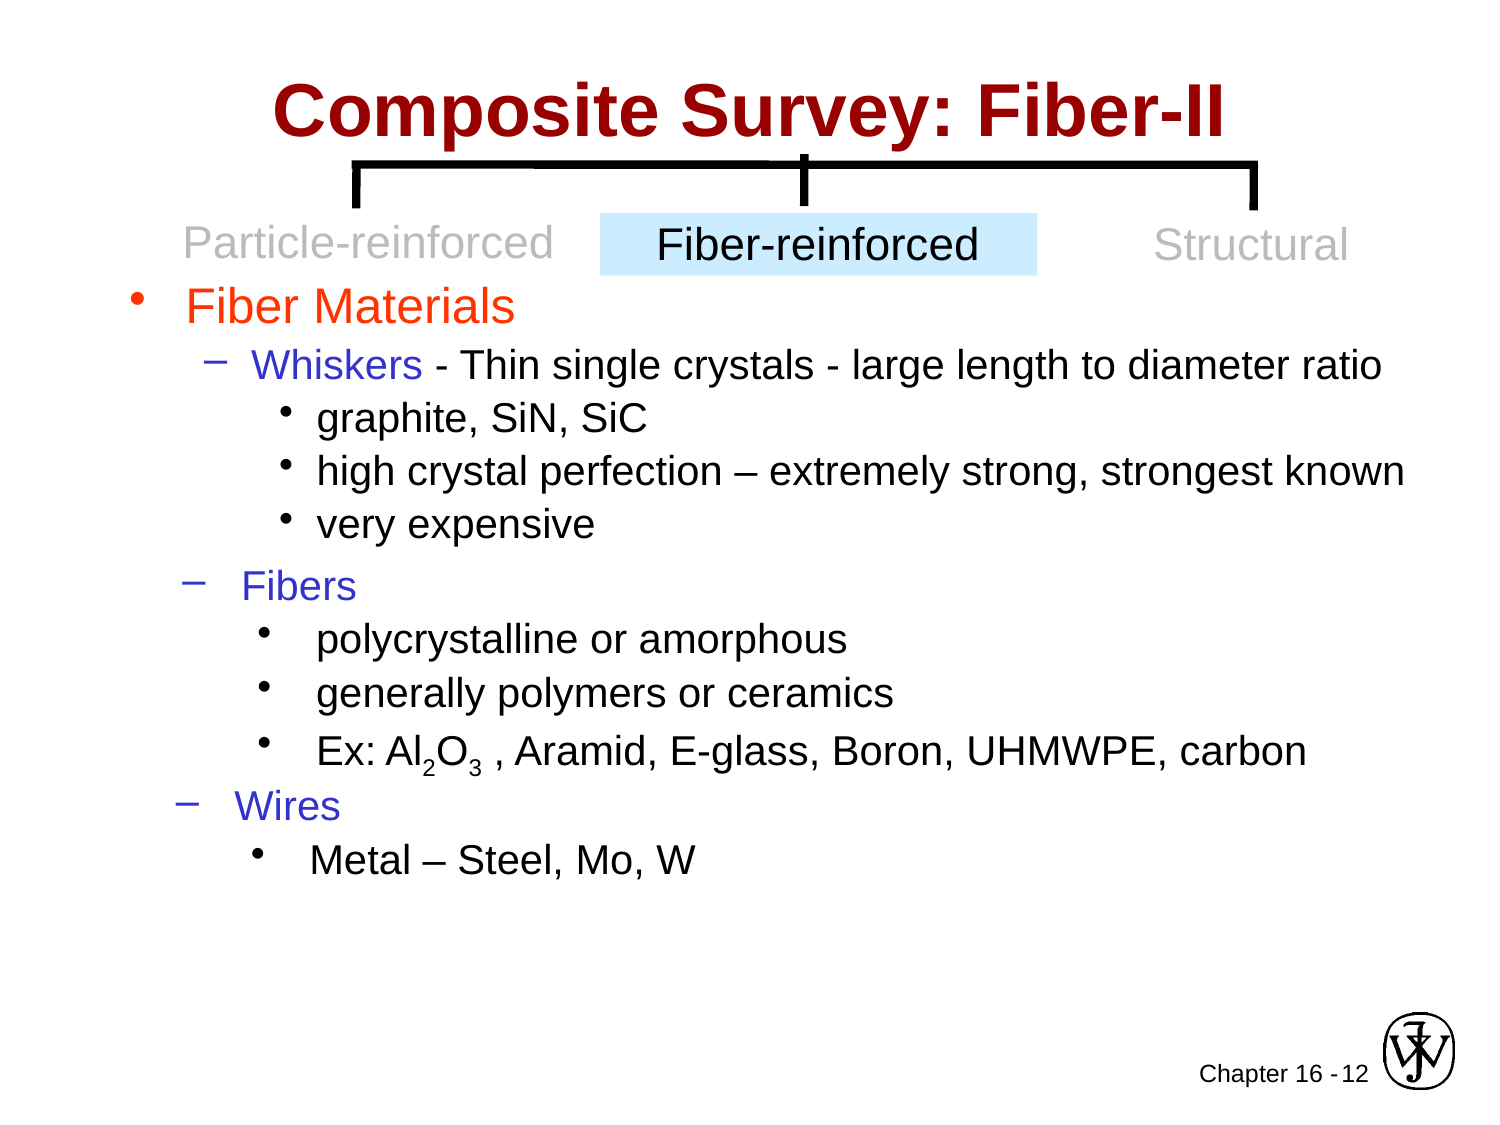

Composite Survey: Fiber-II

Particle-reinforced
Fiber-reinforced
Structural

Fiber Materials
Whiskers - Thin single crystals - large length to diameter ratio
graphite, SiN, SiC
high crystal perfection – extremely strong, strongest known
very expensive

  Fibers
  polycrystalline or amorphous
  generally polymers or ceramics
  Ex: Al2O3 , Aramid, E-glass, Boron, UHMWPE, carbon
  Wires
  Metal – Steel, Mo, W
12